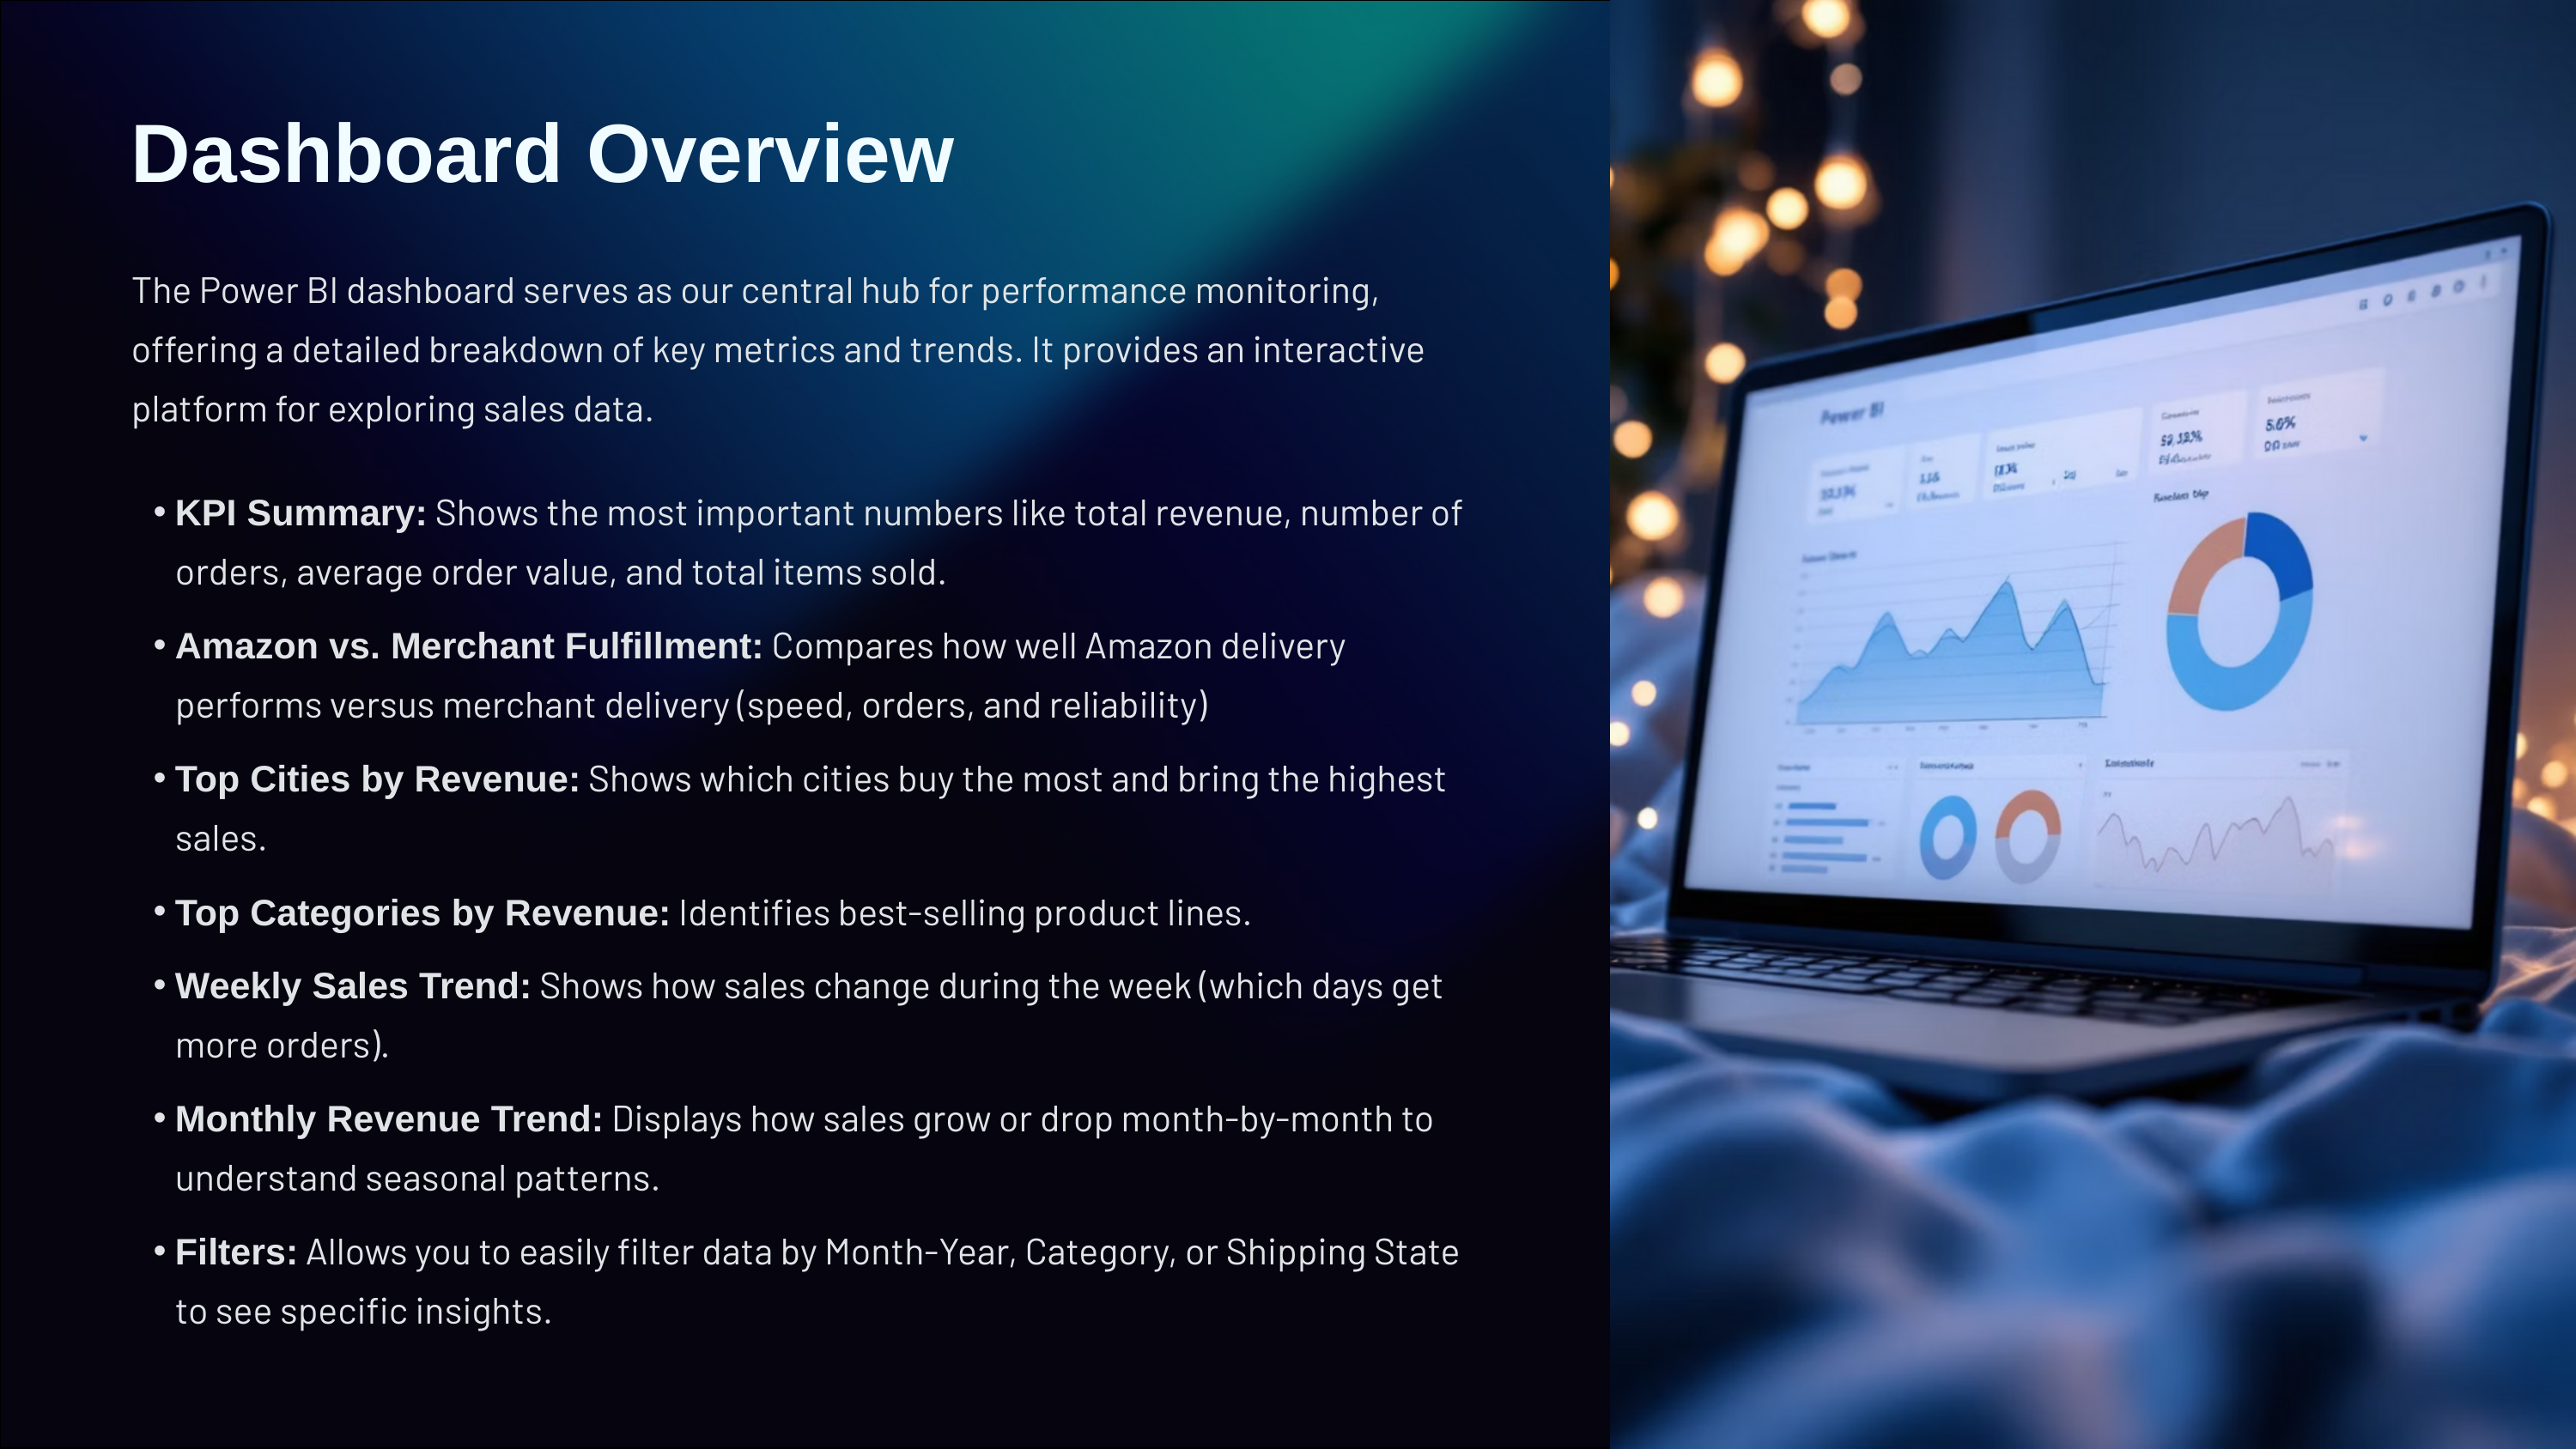

Dashboard Overview
The Power BI dashboard serves as our central hub for performance monitoring, offering a detailed breakdown of key metrics and trends. It provides an interactive platform for exploring sales data.
KPI Summary: Shows the most important numbers like total revenue, number of orders, average order value, and total items sold.
Amazon vs. Merchant Fulfillment: Compares how well Amazon delivery performs versus merchant delivery (speed, orders, and reliability)
Top Cities by Revenue: Shows which cities buy the most and bring the highest sales.
Top Categories by Revenue: Identifies best-selling product lines.
Weekly Sales Trend: Shows how sales change during the week (which days get more orders).
Monthly Revenue Trend: Displays how sales grow or drop month-by-month to understand seasonal patterns.
Filters: Allows you to easily filter data by Month-Year, Category, or Shipping State to see specific insights.